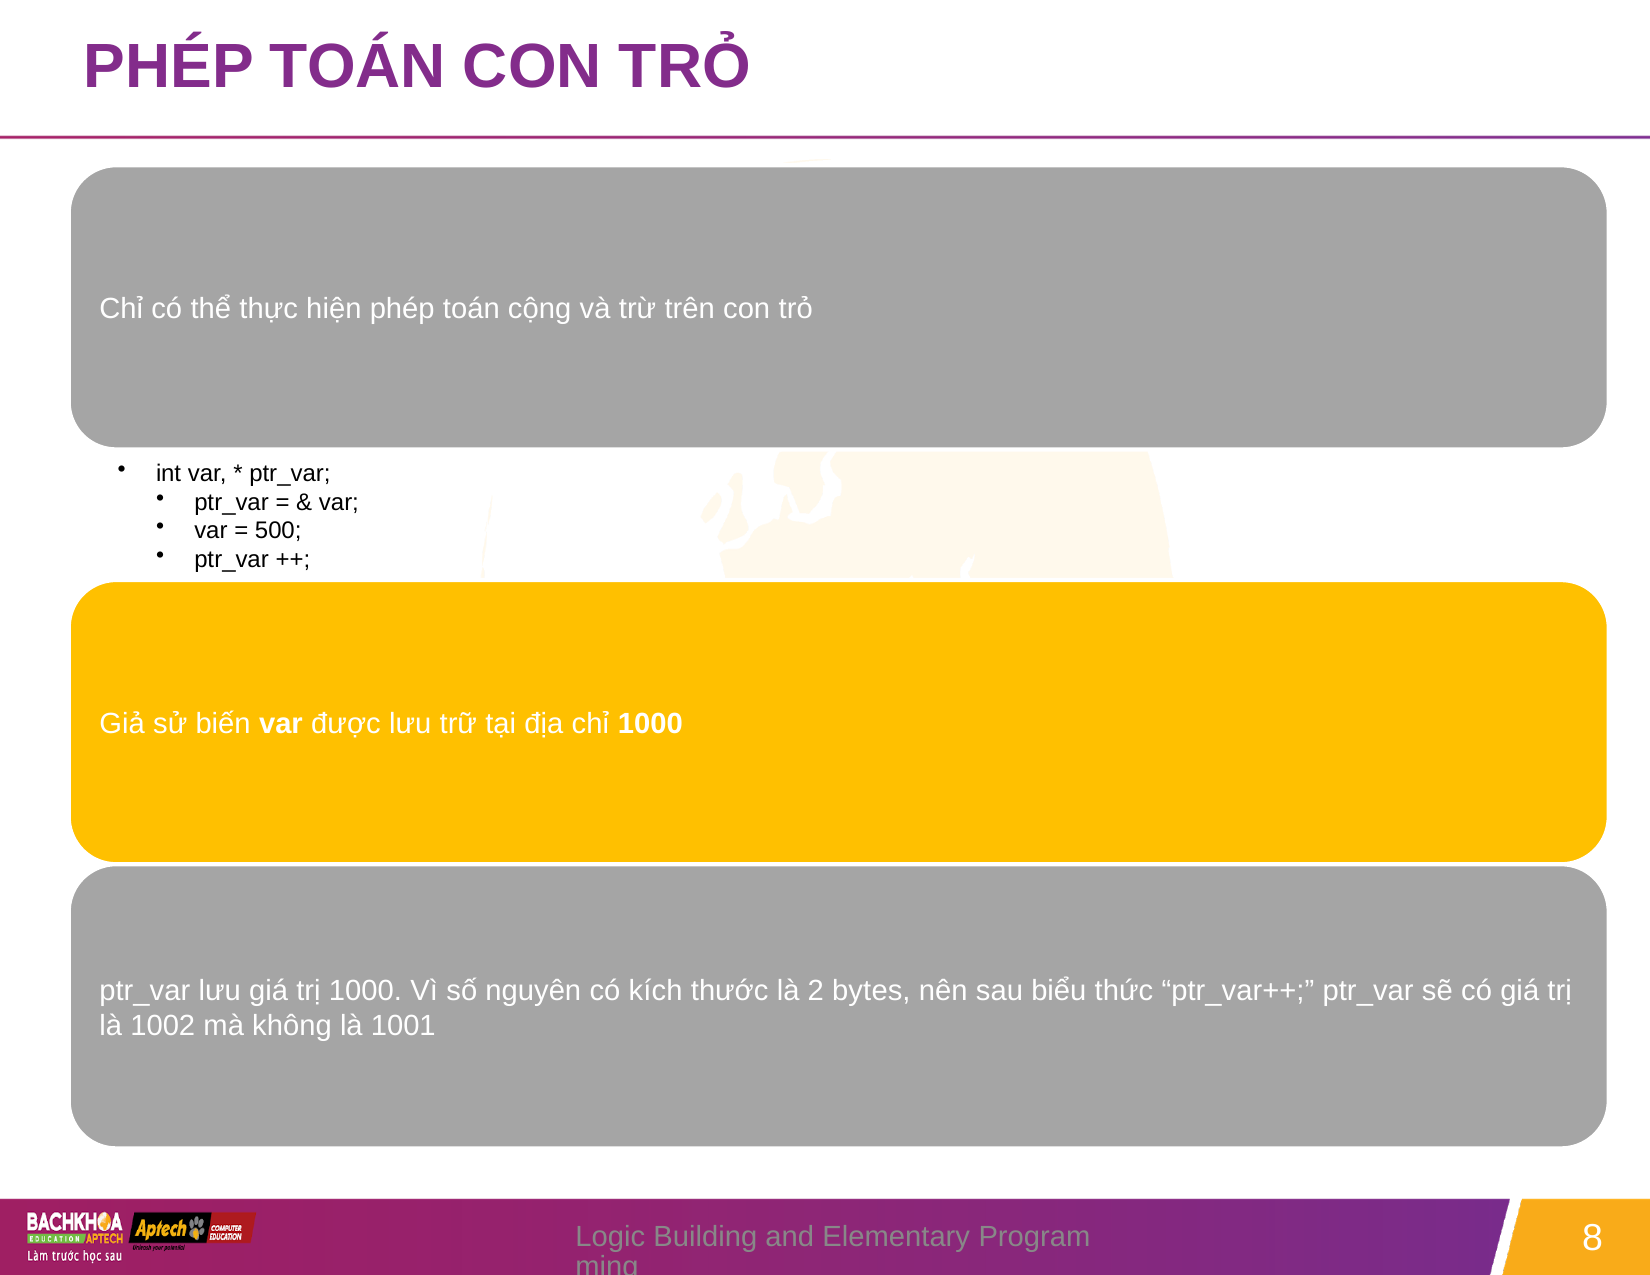

# PHÉP TOÁN CON TRỎ
Chỉ có thể thực hiện phép toán cộng và trừ trên con trỏ
int var, * ptr_var;
ptr_var = & var;
var = 500;
ptr_var ++;
Giả sử biến var được lưu trữ tại địa chỉ 1000
ptr_var lưu giá trị 1000. Vì số nguyên có kích thước là 2 bytes, nên sau biểu thức “ptr_var++;” ptr_var sẽ có giá trị là 1002 mà không là 1001
Logic Building and Elementary Programming
8